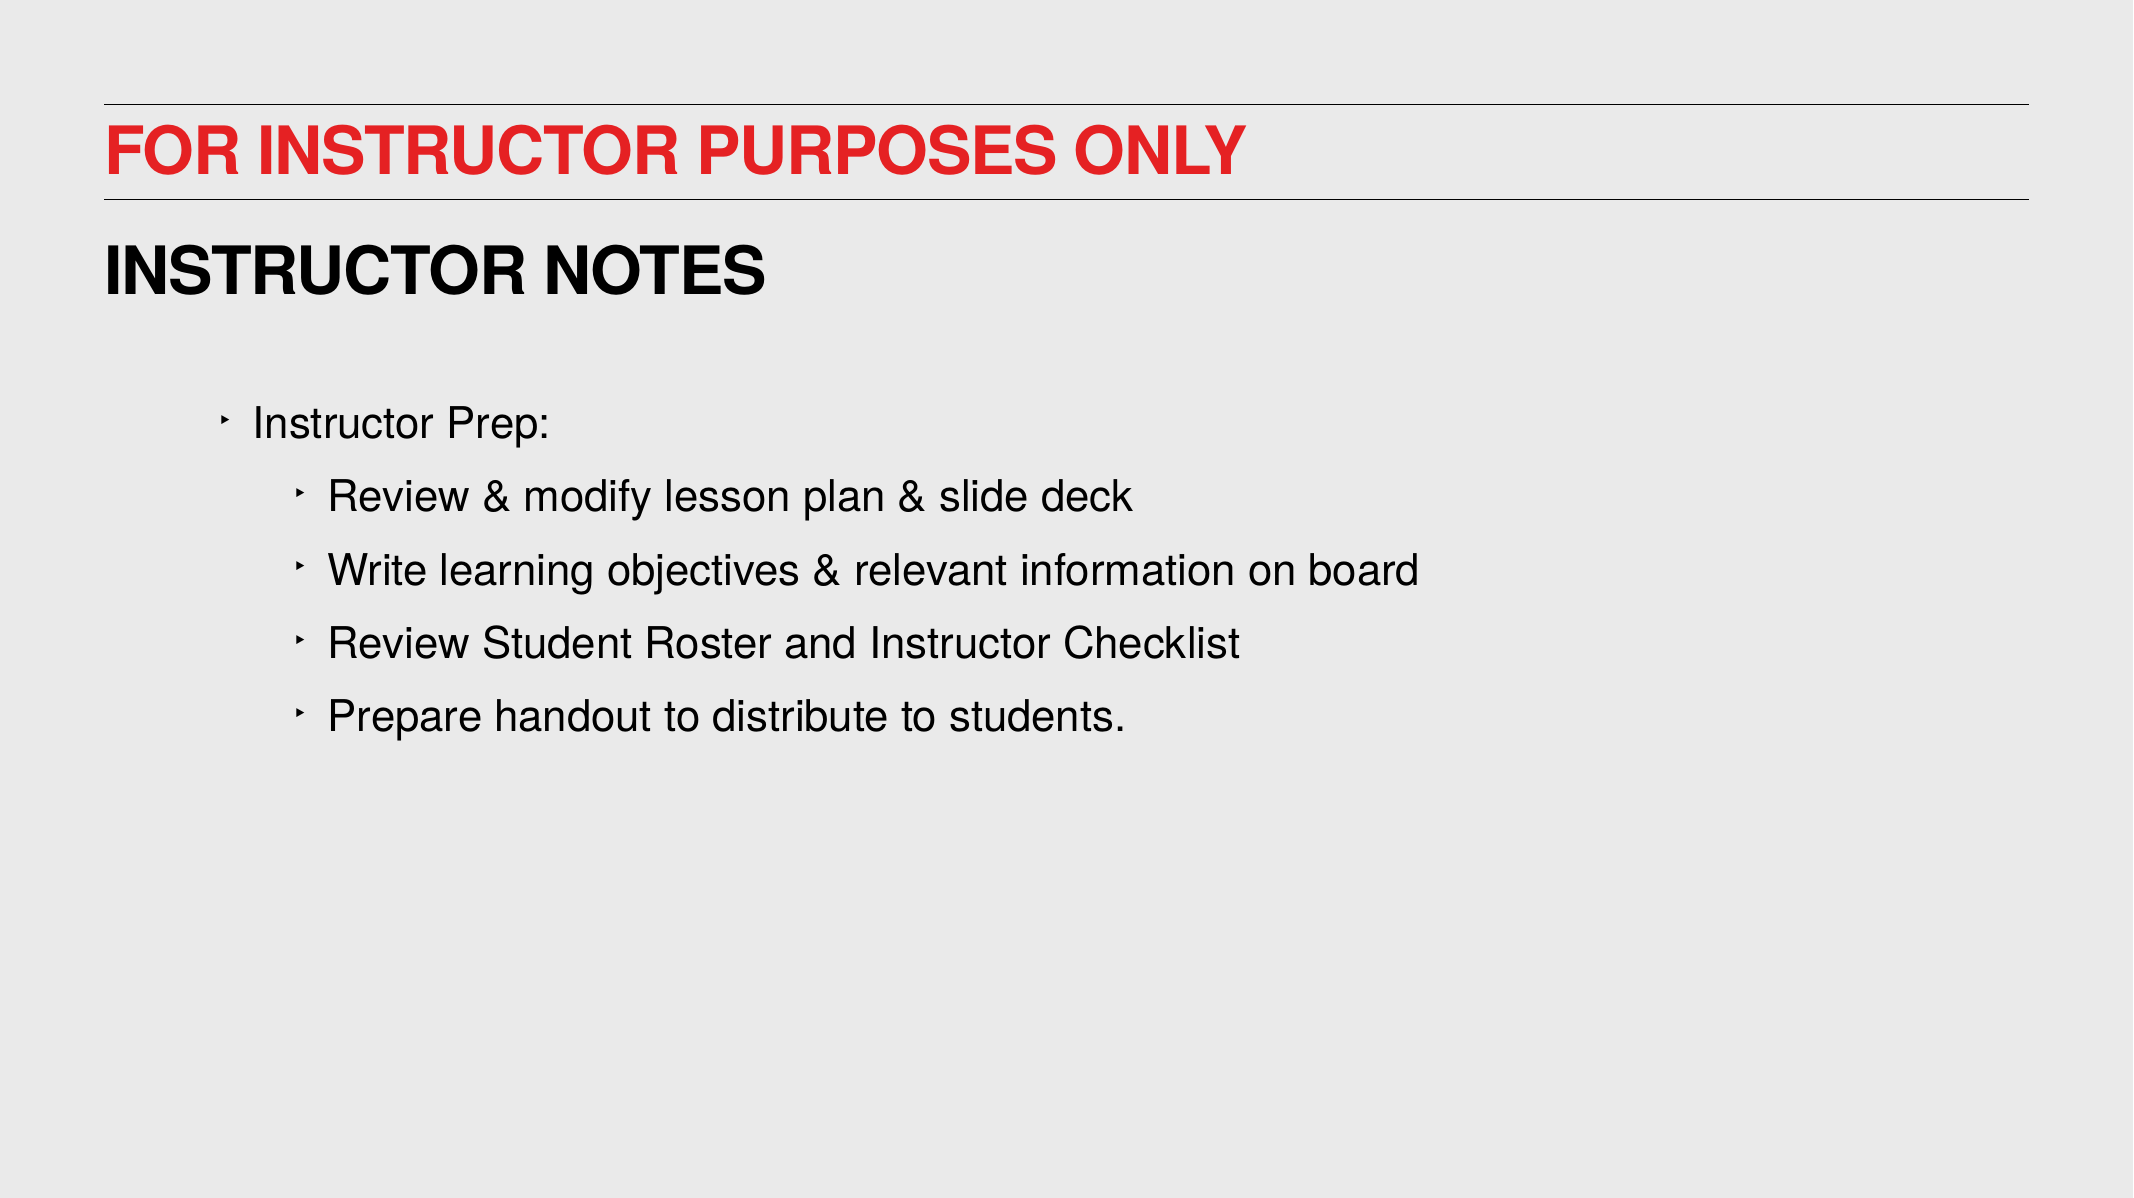

FOR INSTRUCTOR PURPOSES ONLY
instructor notes

Instructor Prep:
Review & modify lesson plan & slide deck
Write learning objectives & relevant information on board
Review Student Roster and Instructor Checklist
Prepare handout to distribute to students.